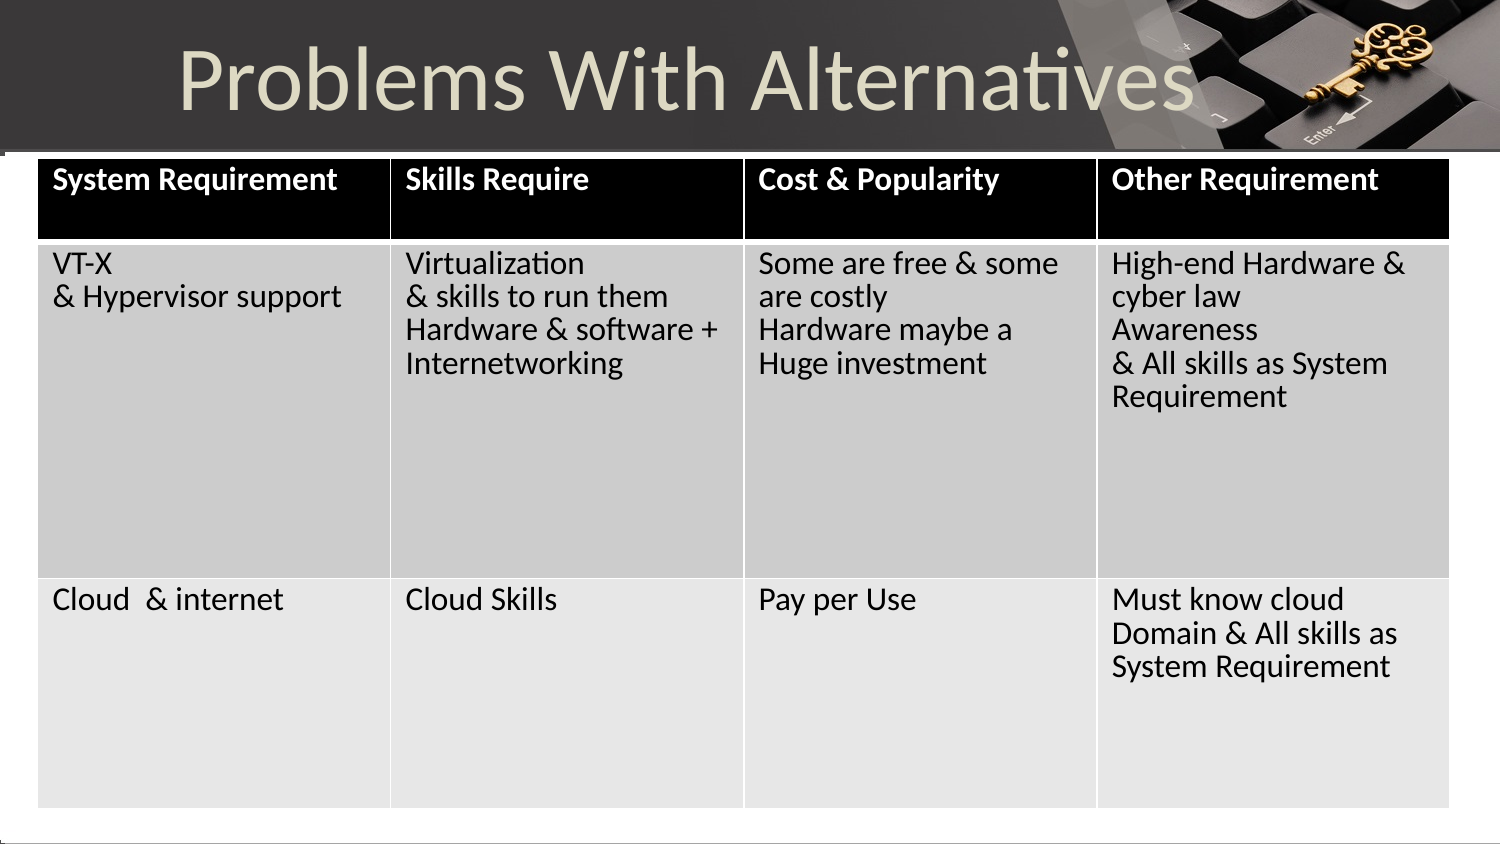

# Problems With Alternatives
| System Requirement | Skills Require | Cost & Popularity | Other Requirement |
| --- | --- | --- | --- |
| VT-X & Hypervisor support | Virtualization & skills to run them Hardware & software + Internetworking | Some are free & some are costly Hardware maybe a Huge investment | High-end Hardware & cyber law Awareness & All skills as System Requirement |
| Cloud & internet | Cloud Skills | Pay per Use | Must know cloud Domain & All skills as System Requirement |